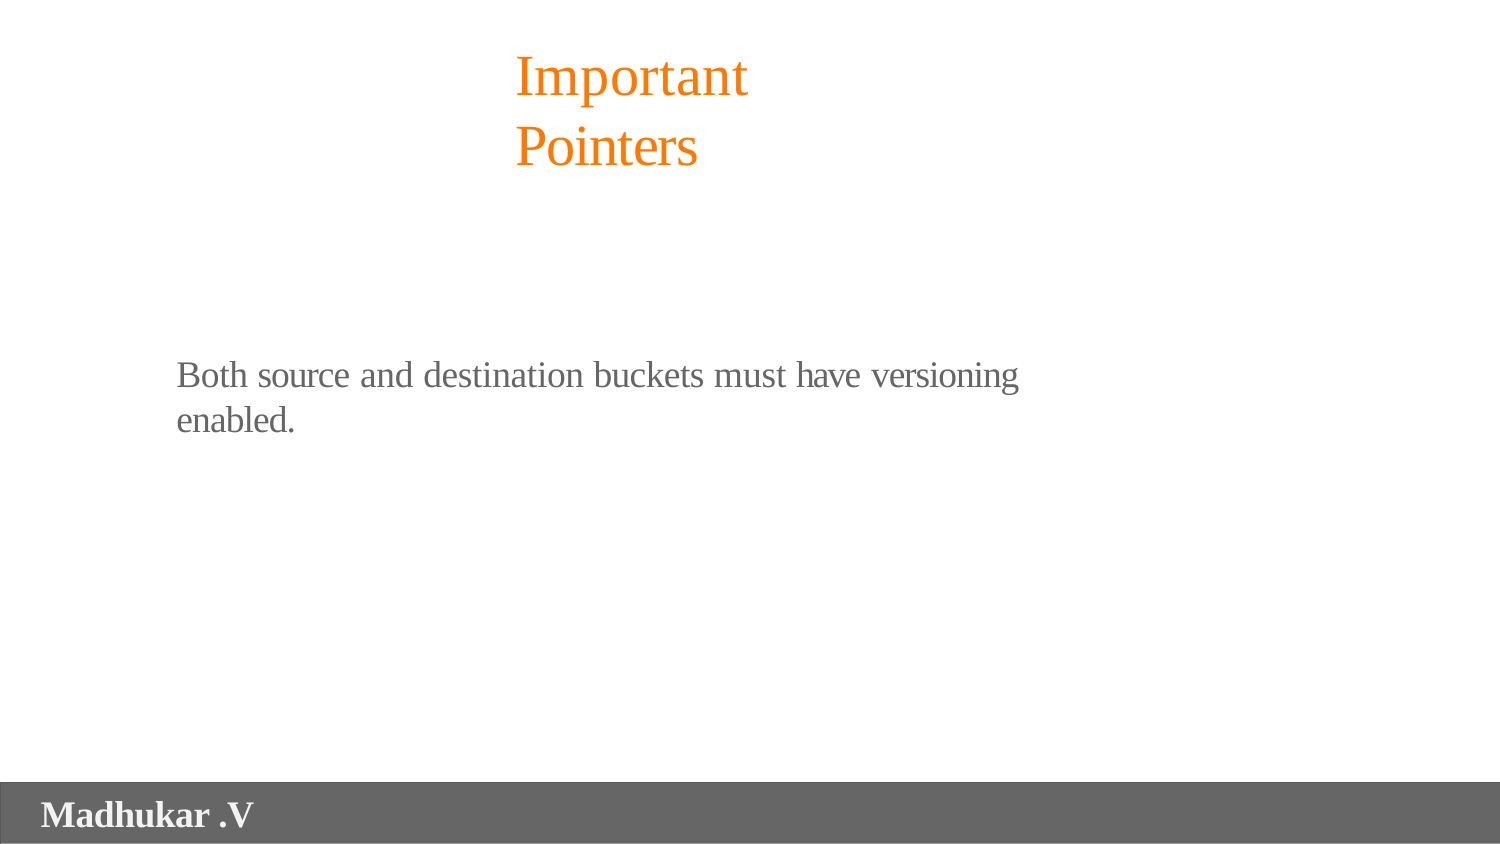

Important Pointers
Both source and destination buckets must have versioning enabled.

Madhukar .V